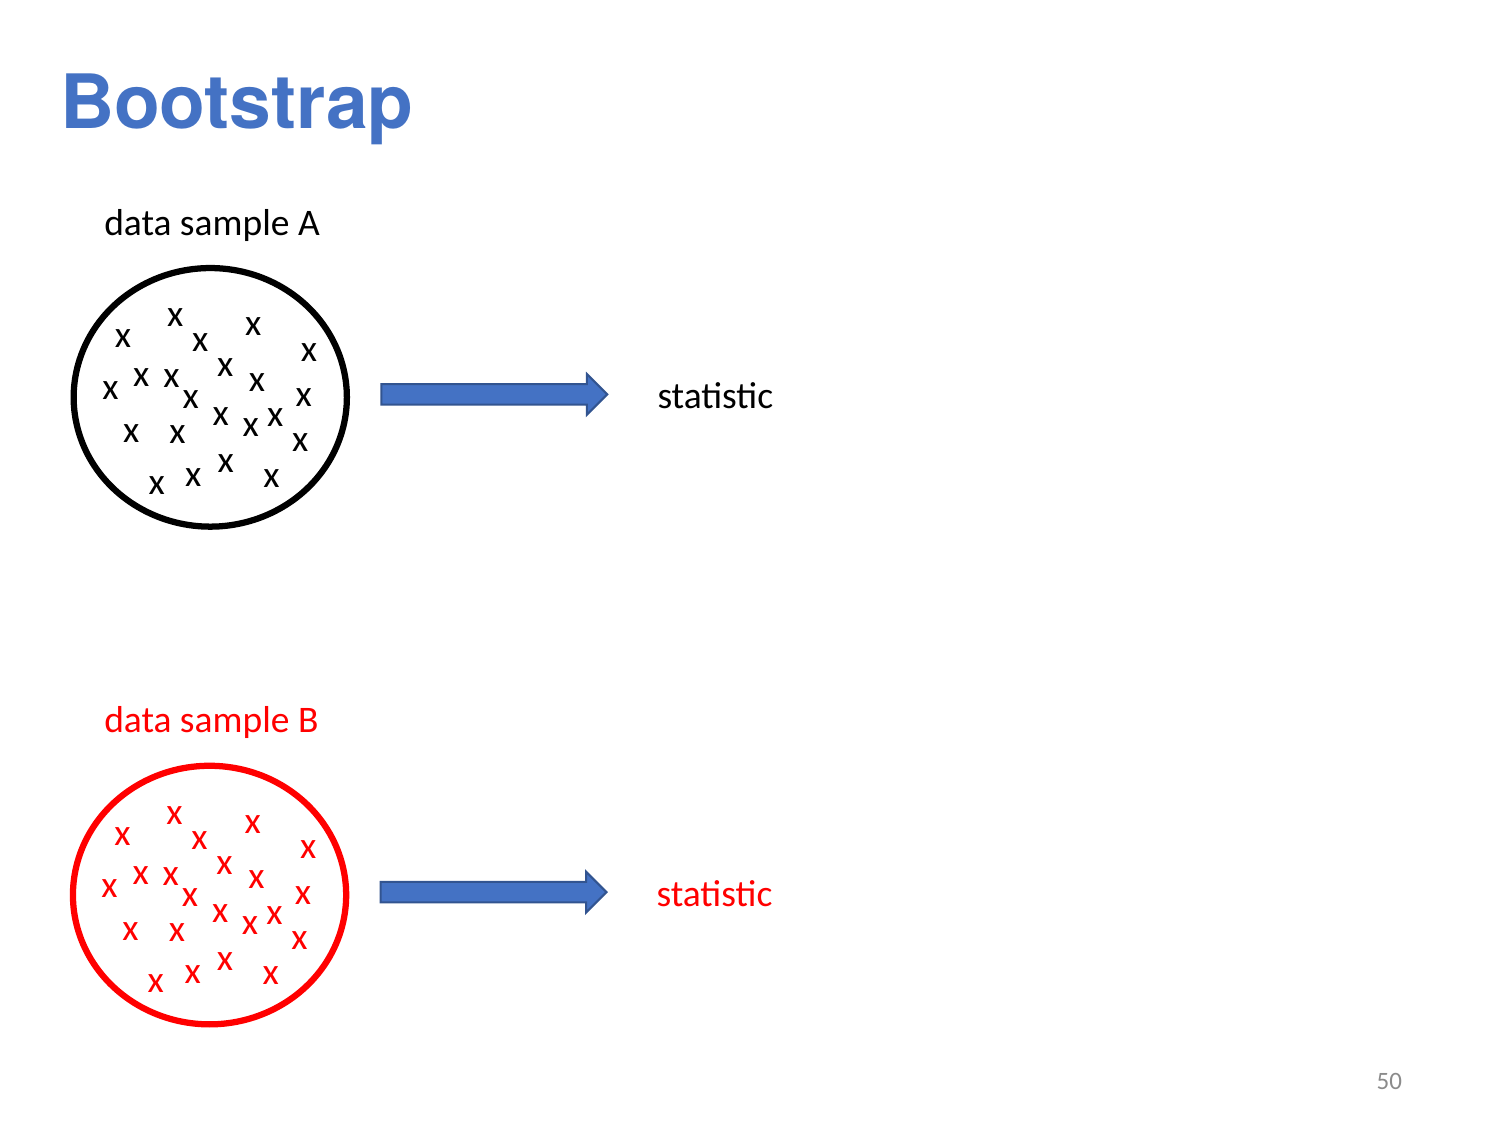

# Bootstrap
data sample A

x
x
x
x
x
x
x
x
x
x
x
x
x
x
x
x
x
x
x
x
x
x
statistic

data sample B

x
x
x
x
x
x
x
x
x
x
x
x
x
x
x
x
x
x
x
x
x
x
statistic

50